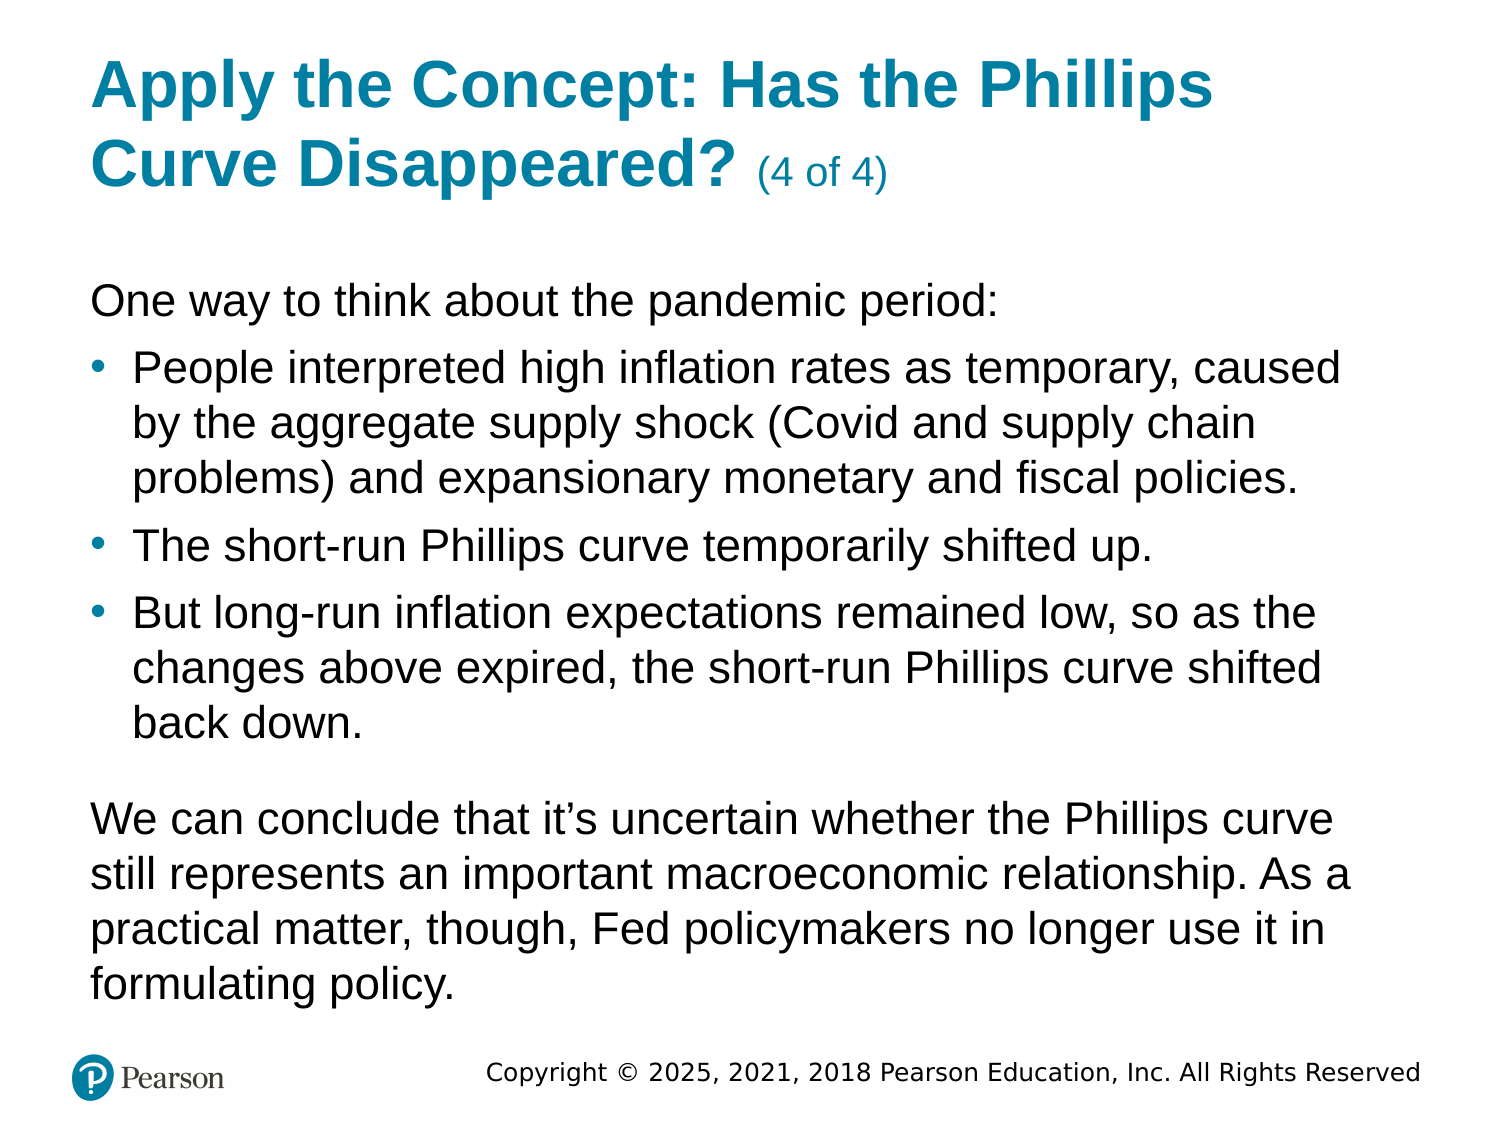

# Apply the Concept: Has the Phillips Curve Disappeared? (4 of 4)
One way to think about the pandemic period:
People interpreted high inflation rates as temporary, caused by the aggregate supply shock (Covid and supply chain problems) and expansionary monetary and fiscal policies.
The short-run Phillips curve temporarily shifted up.
But long-run inflation expectations remained low, so as the changes above expired, the short-run Phillips curve shifted back down.
We can conclude that it’s uncertain whether the Phillips curve still represents an important macroeconomic relationship. As a practical matter, though, Fed policymakers no longer use it in formulating policy.